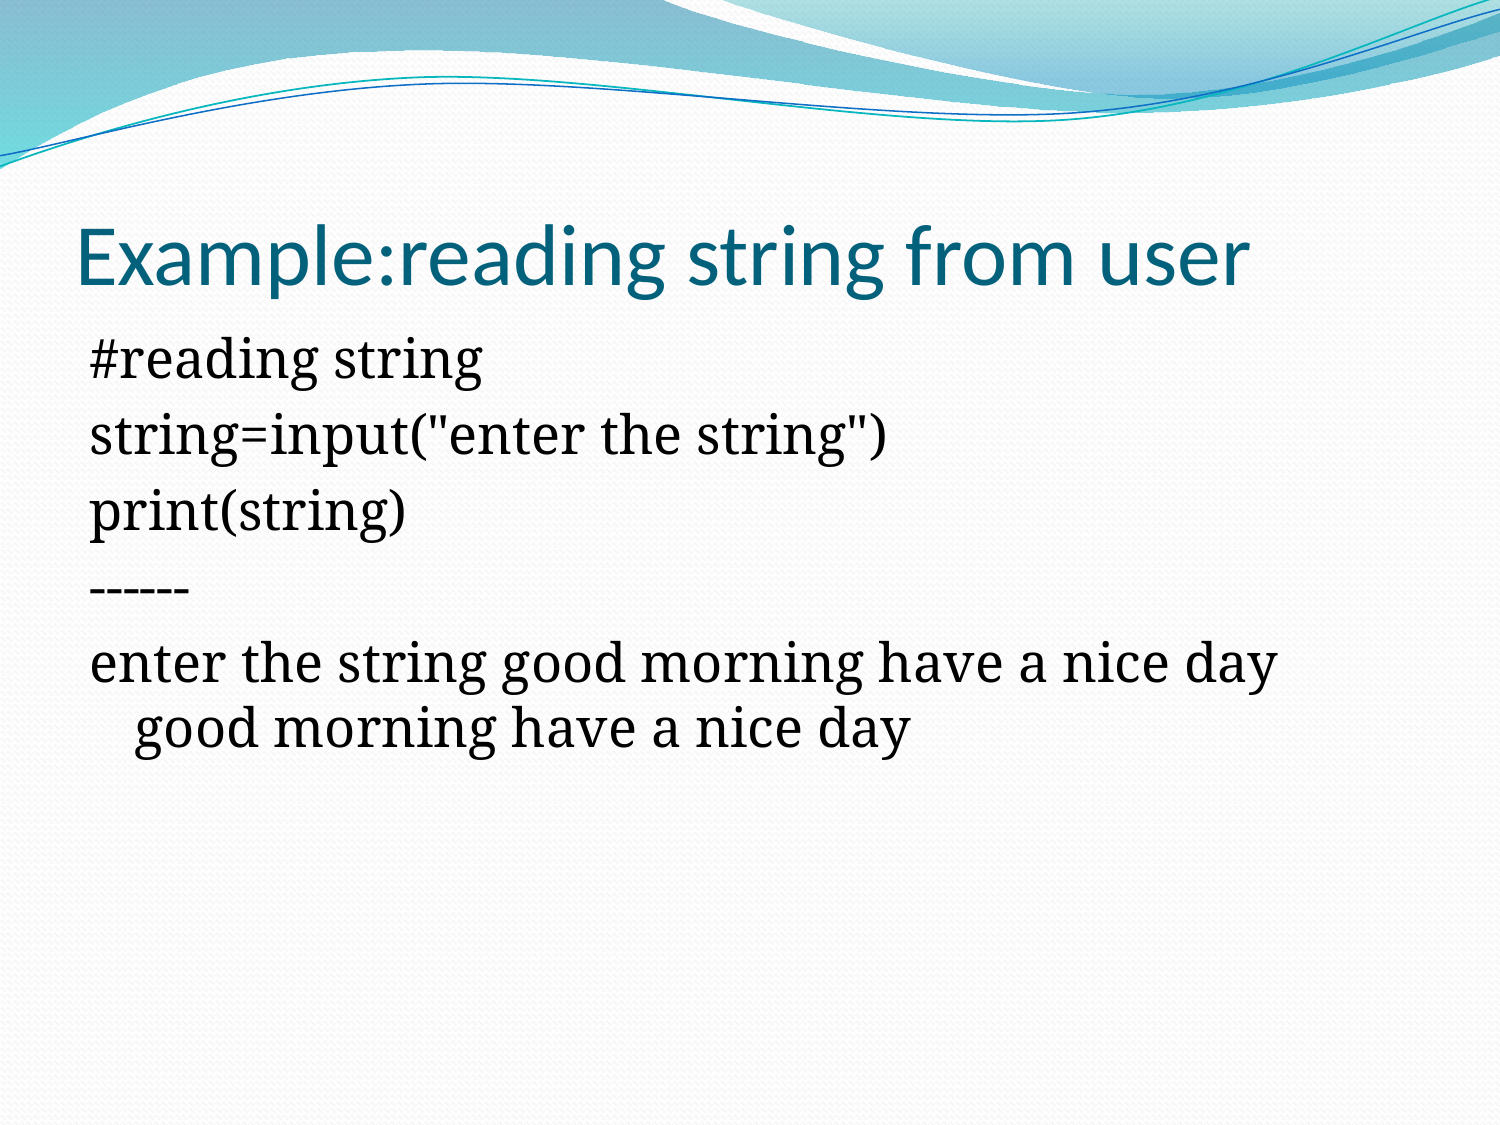

# Example:reading string from user
#reading string
string=input("enter the string")
print(string)
------
enter the string good morning have a nice day good morning have a nice day